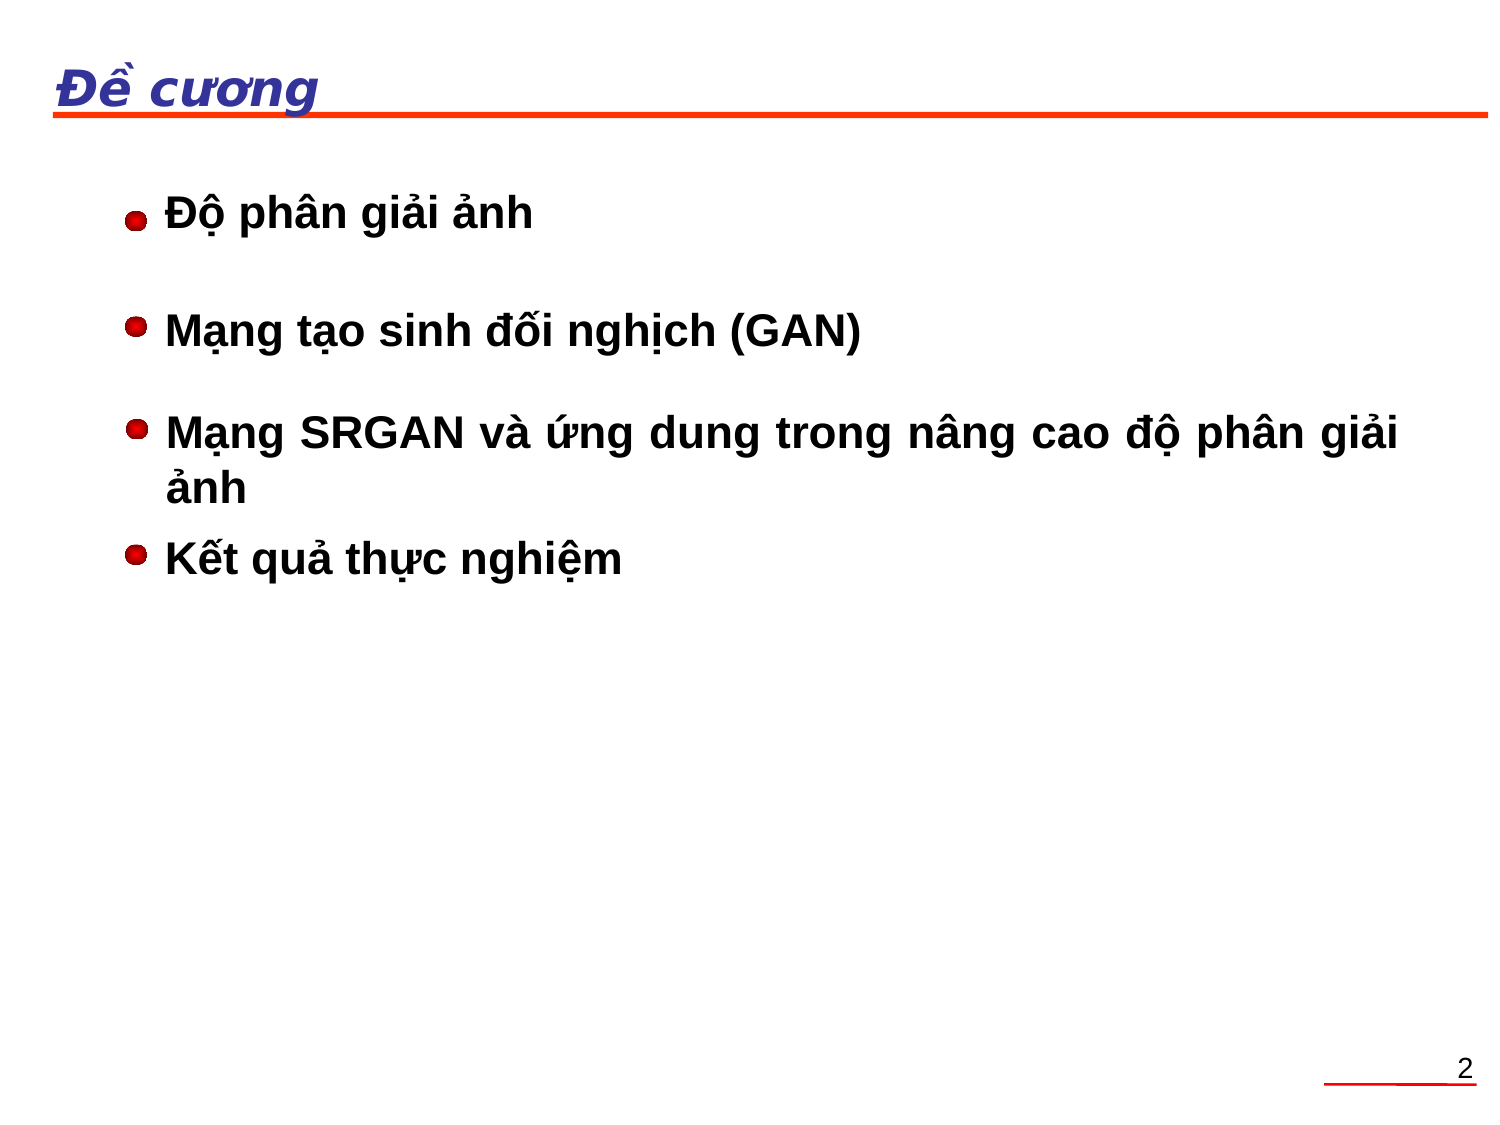

Đề cương

Độ phân giải ảnh

Mạng tạo sinh đối nghịch (GAN)

Mạng SRGAN và ứng dung trong nâng cao độ phân giải ảnh

Kết quả thực nghiệm

2